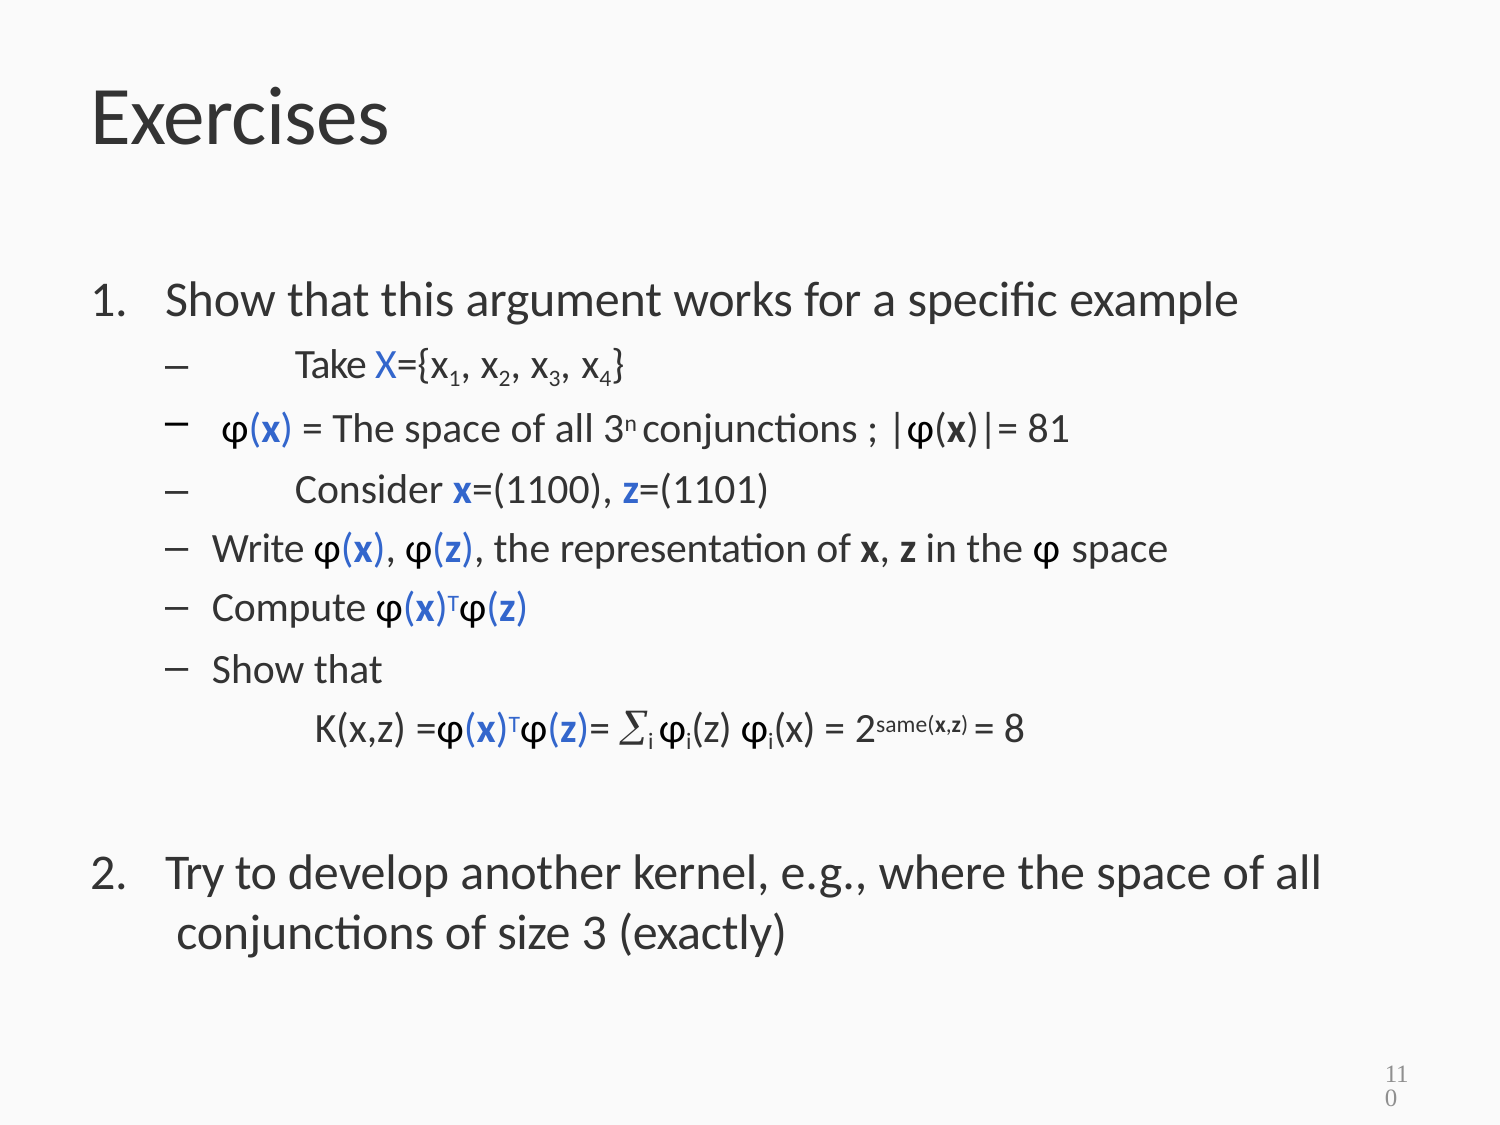

# Exercises
Show that this argument works for a specific example
–	Take X={x1, x2, x3, x4}
φ(x) = The space of all 3n conjunctions ; |φ(x)|= 81
–	Consider x=(1100), z=(1101)
Write φ(x), φ(z), the representation of x, z in the φ space
Compute φ(x)Tφ(z)
Show that
K(x,z) =φ(x)Tφ(z)= ∑i φi(z) φi(x) = 2same(x,z) = 8

Try to develop another kernel, e.g., where the space of all  conjunctions of size 3 (exactly)
110